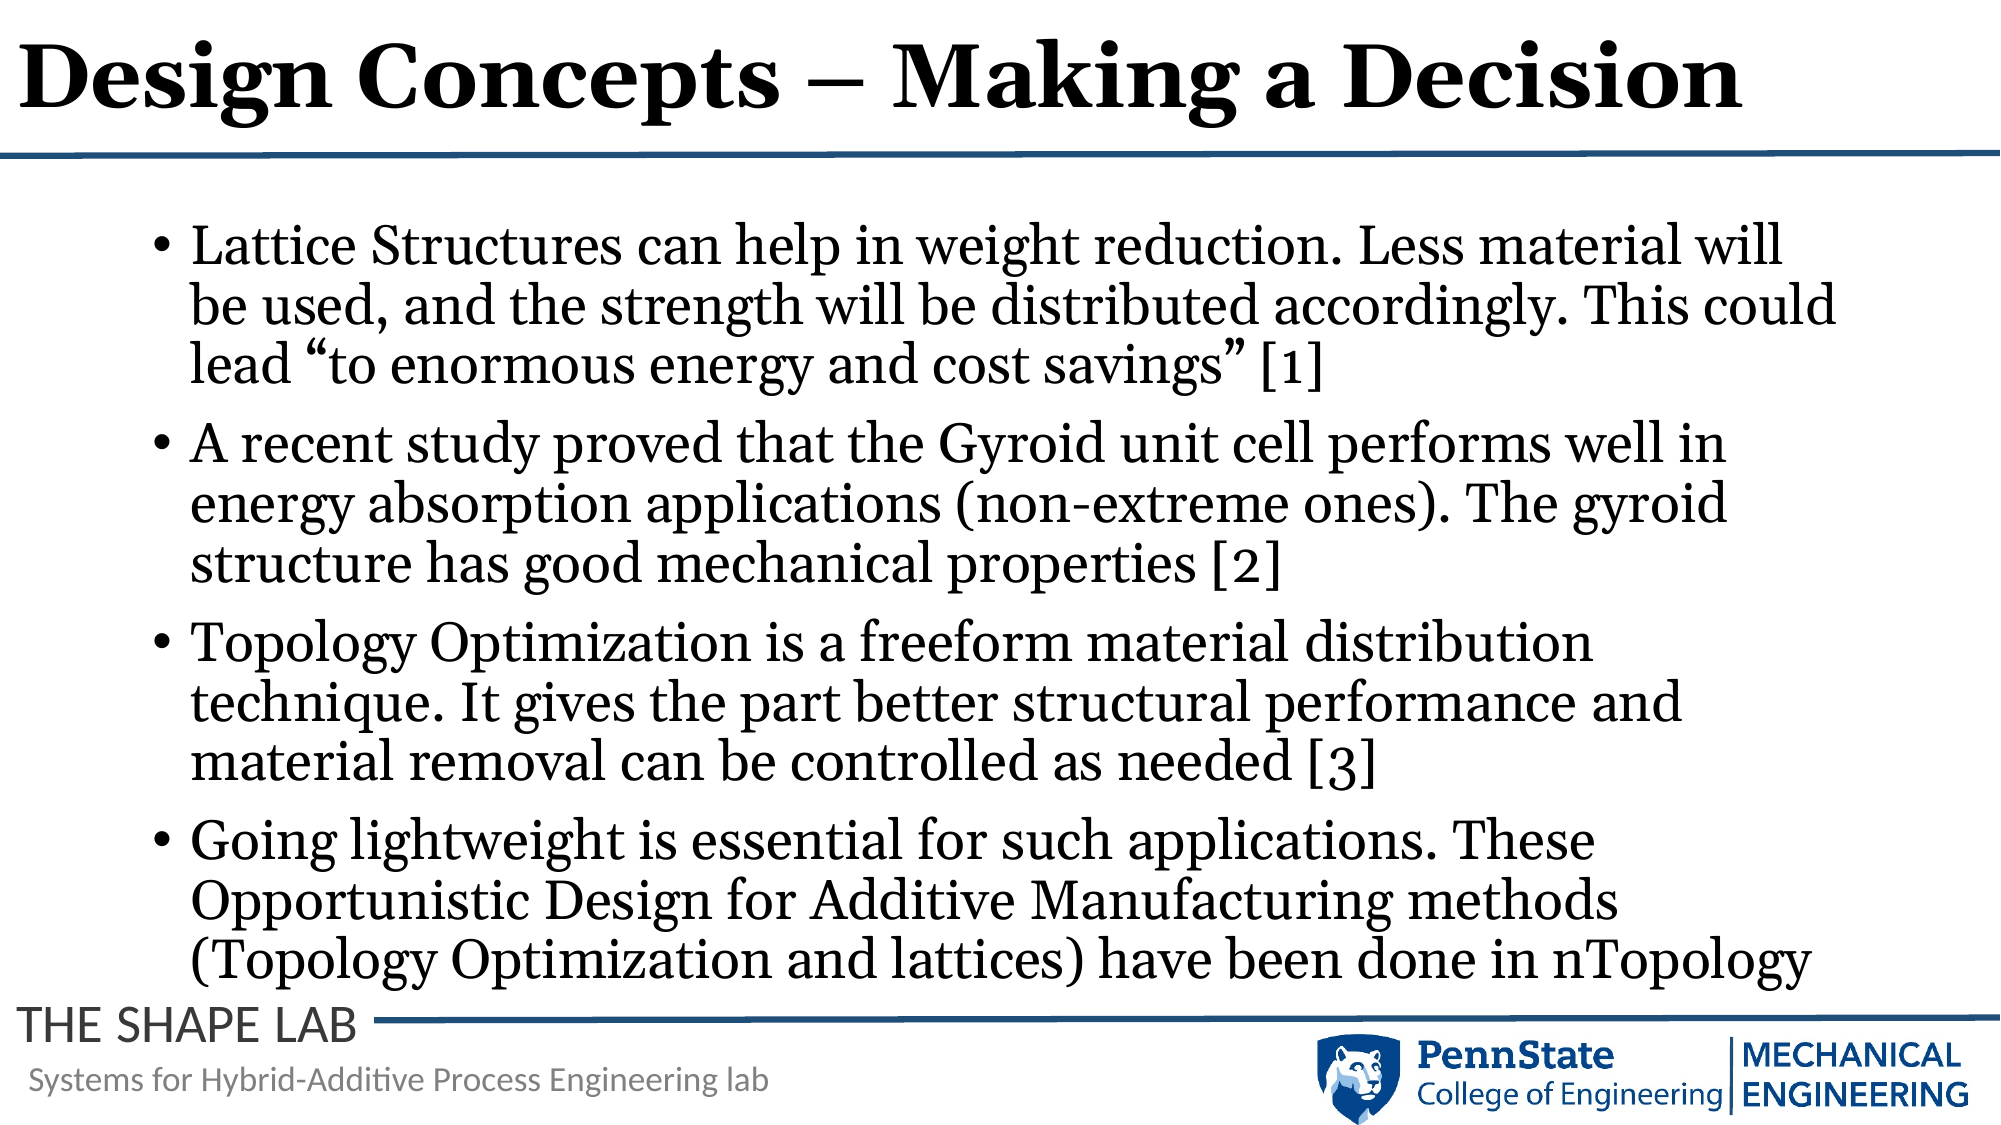

# Design Concepts – Making a Decision
Lattice Structures can help in weight reduction. Less material will be used, and the strength will be distributed accordingly. This could lead “to enormous energy and cost savings” [1]
A recent study proved that the Gyroid unit cell performs well in energy absorption applications (non-extreme ones). The gyroid structure has good mechanical properties [2]
Topology Optimization is a freeform material distribution technique. It gives the part better structural performance and material removal can be controlled as needed [3]
Going lightweight is essential for such applications. These Opportunistic Design for Additive Manufacturing methods (Topology Optimization and lattices) have been done in nTopology